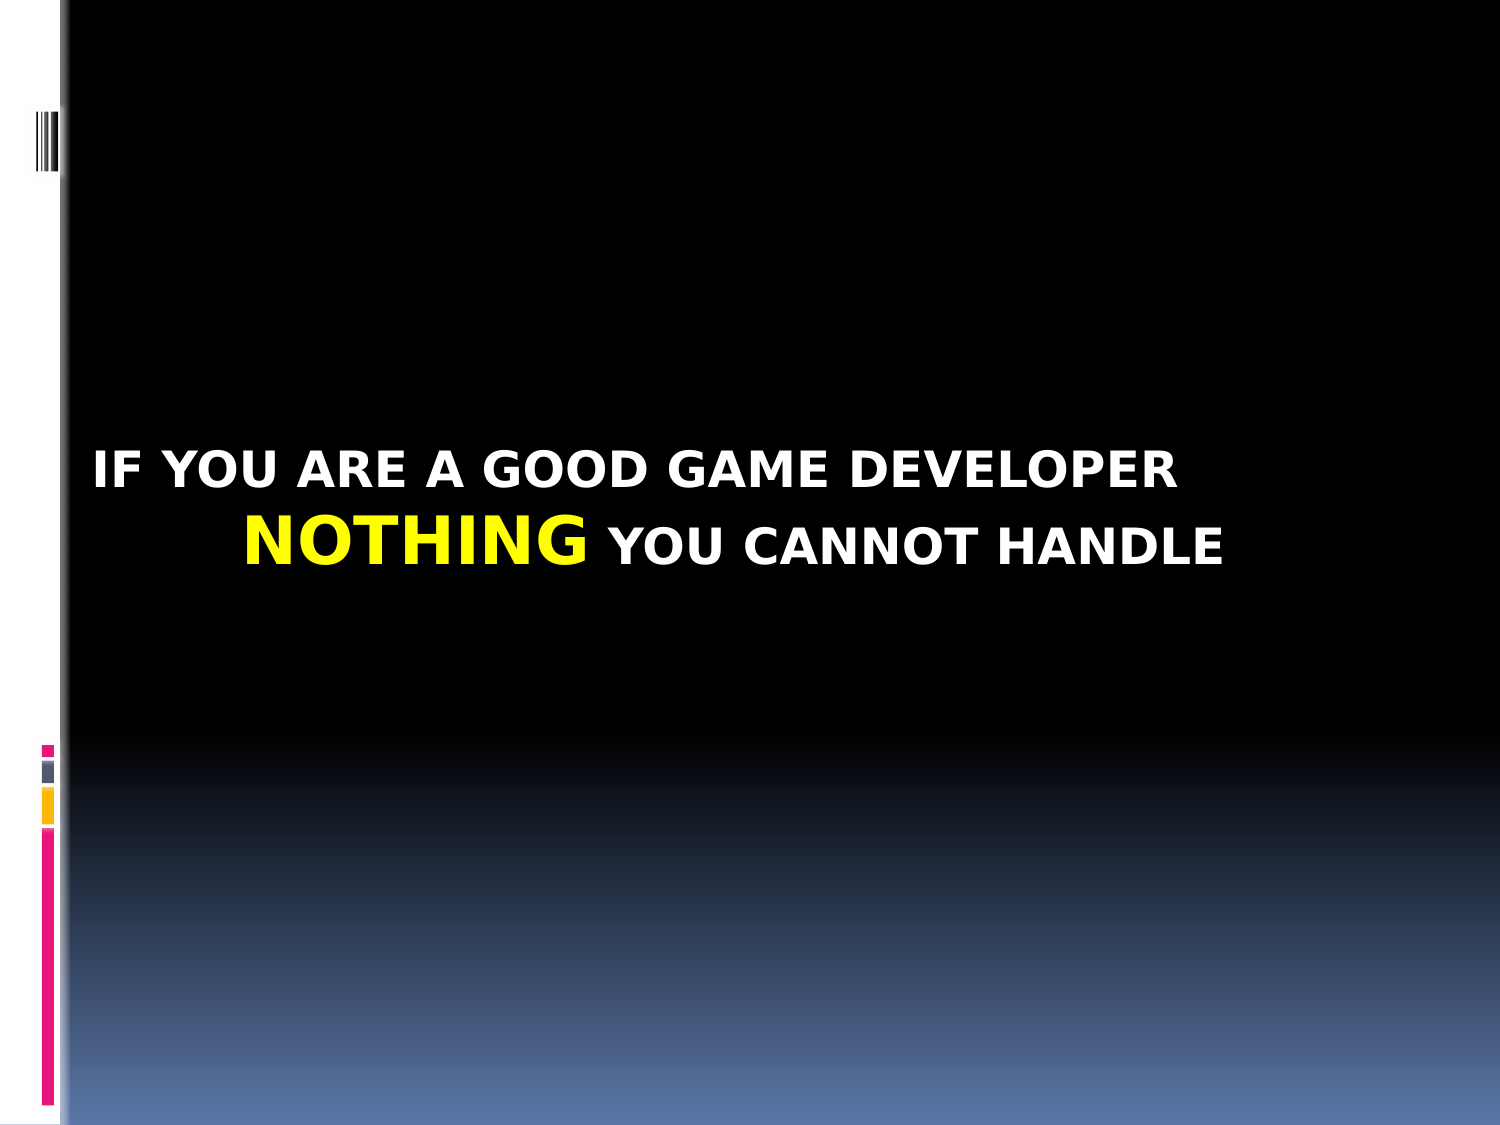

IF YOU ARE A GOOD GAME DEVELOPER
	NOTHING YOU CANNOT HANDLE